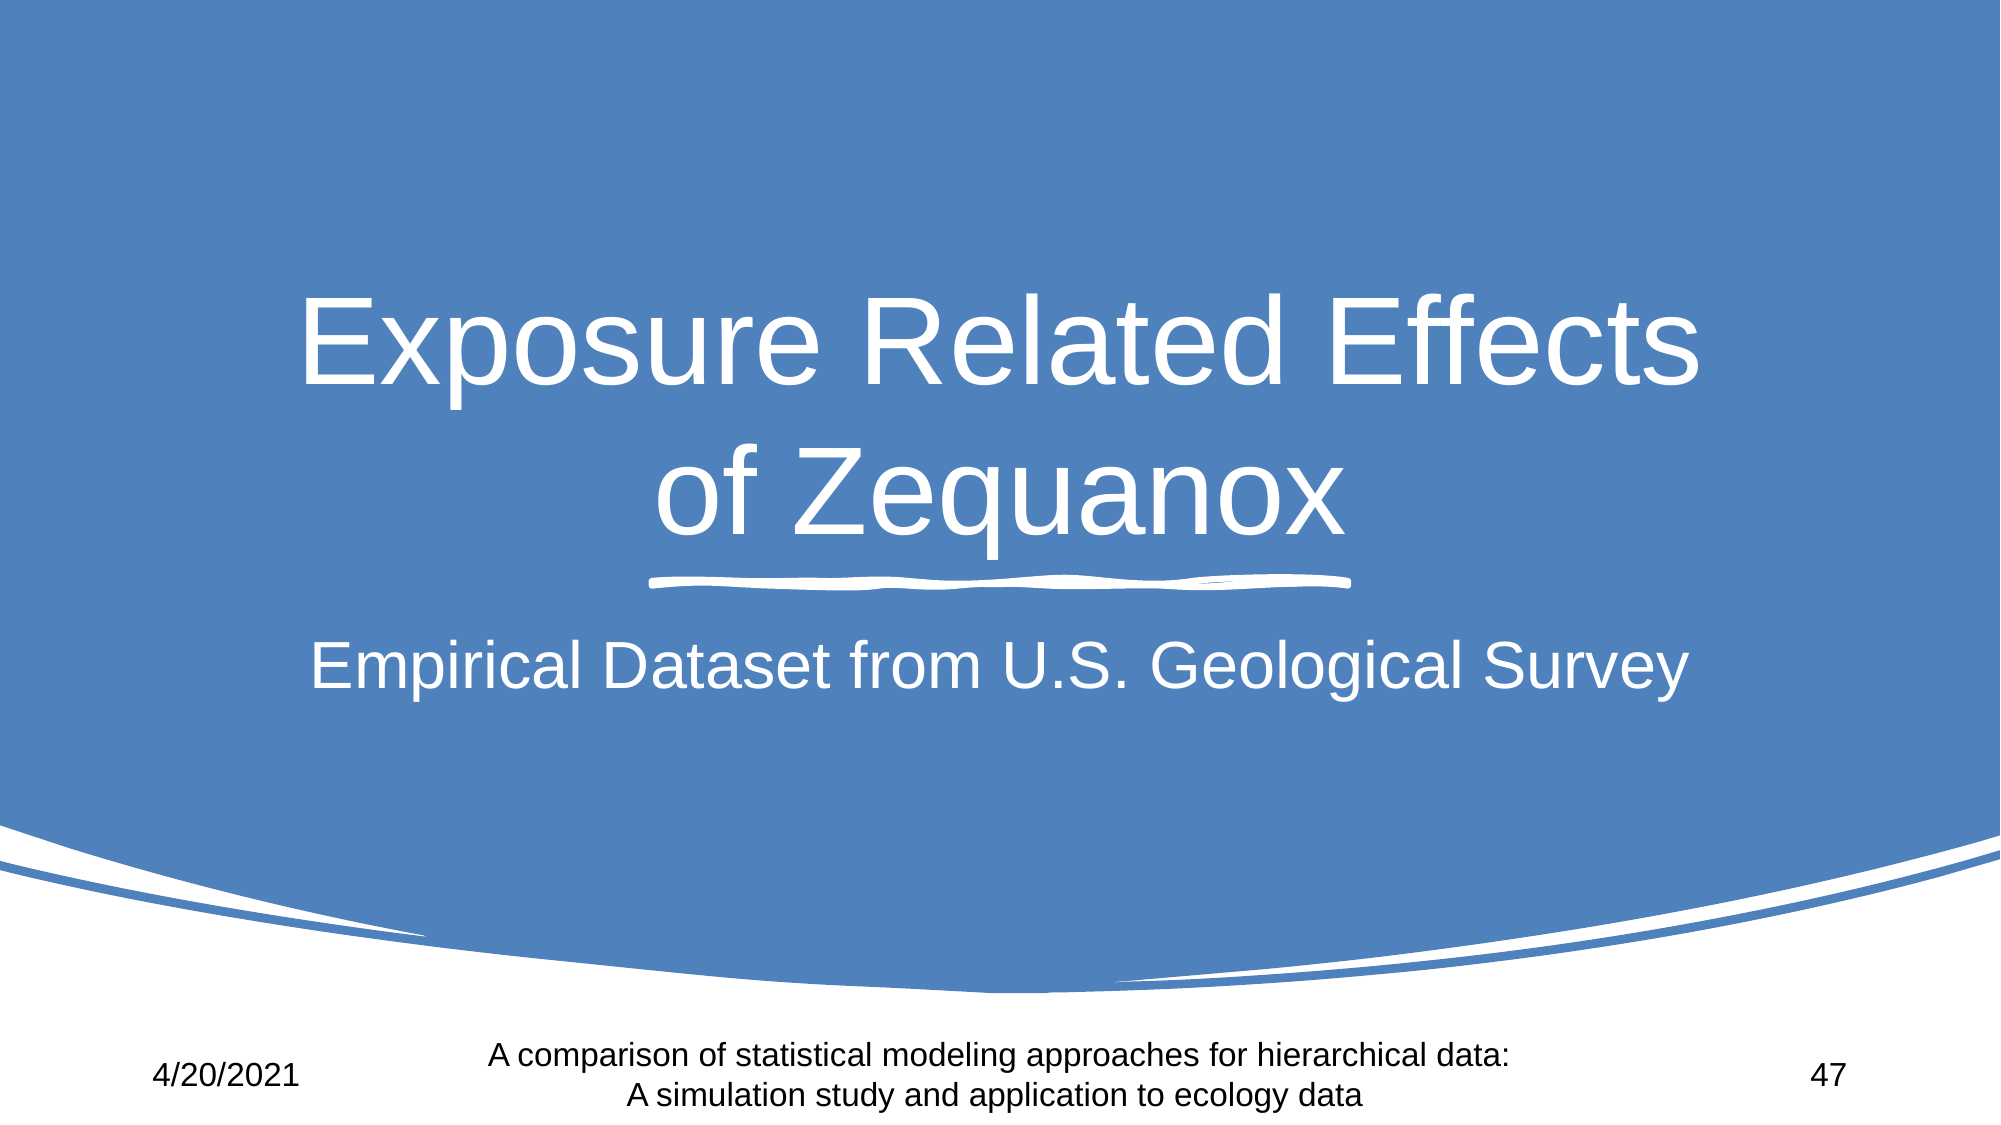

# Exposure Related Effects of Zequanox
Empirical Dataset from U.S. Geological Survey
4/20/2021
A comparison of statistical modeling approaches for hierarchical data: A simulation study and application to ecology data
47